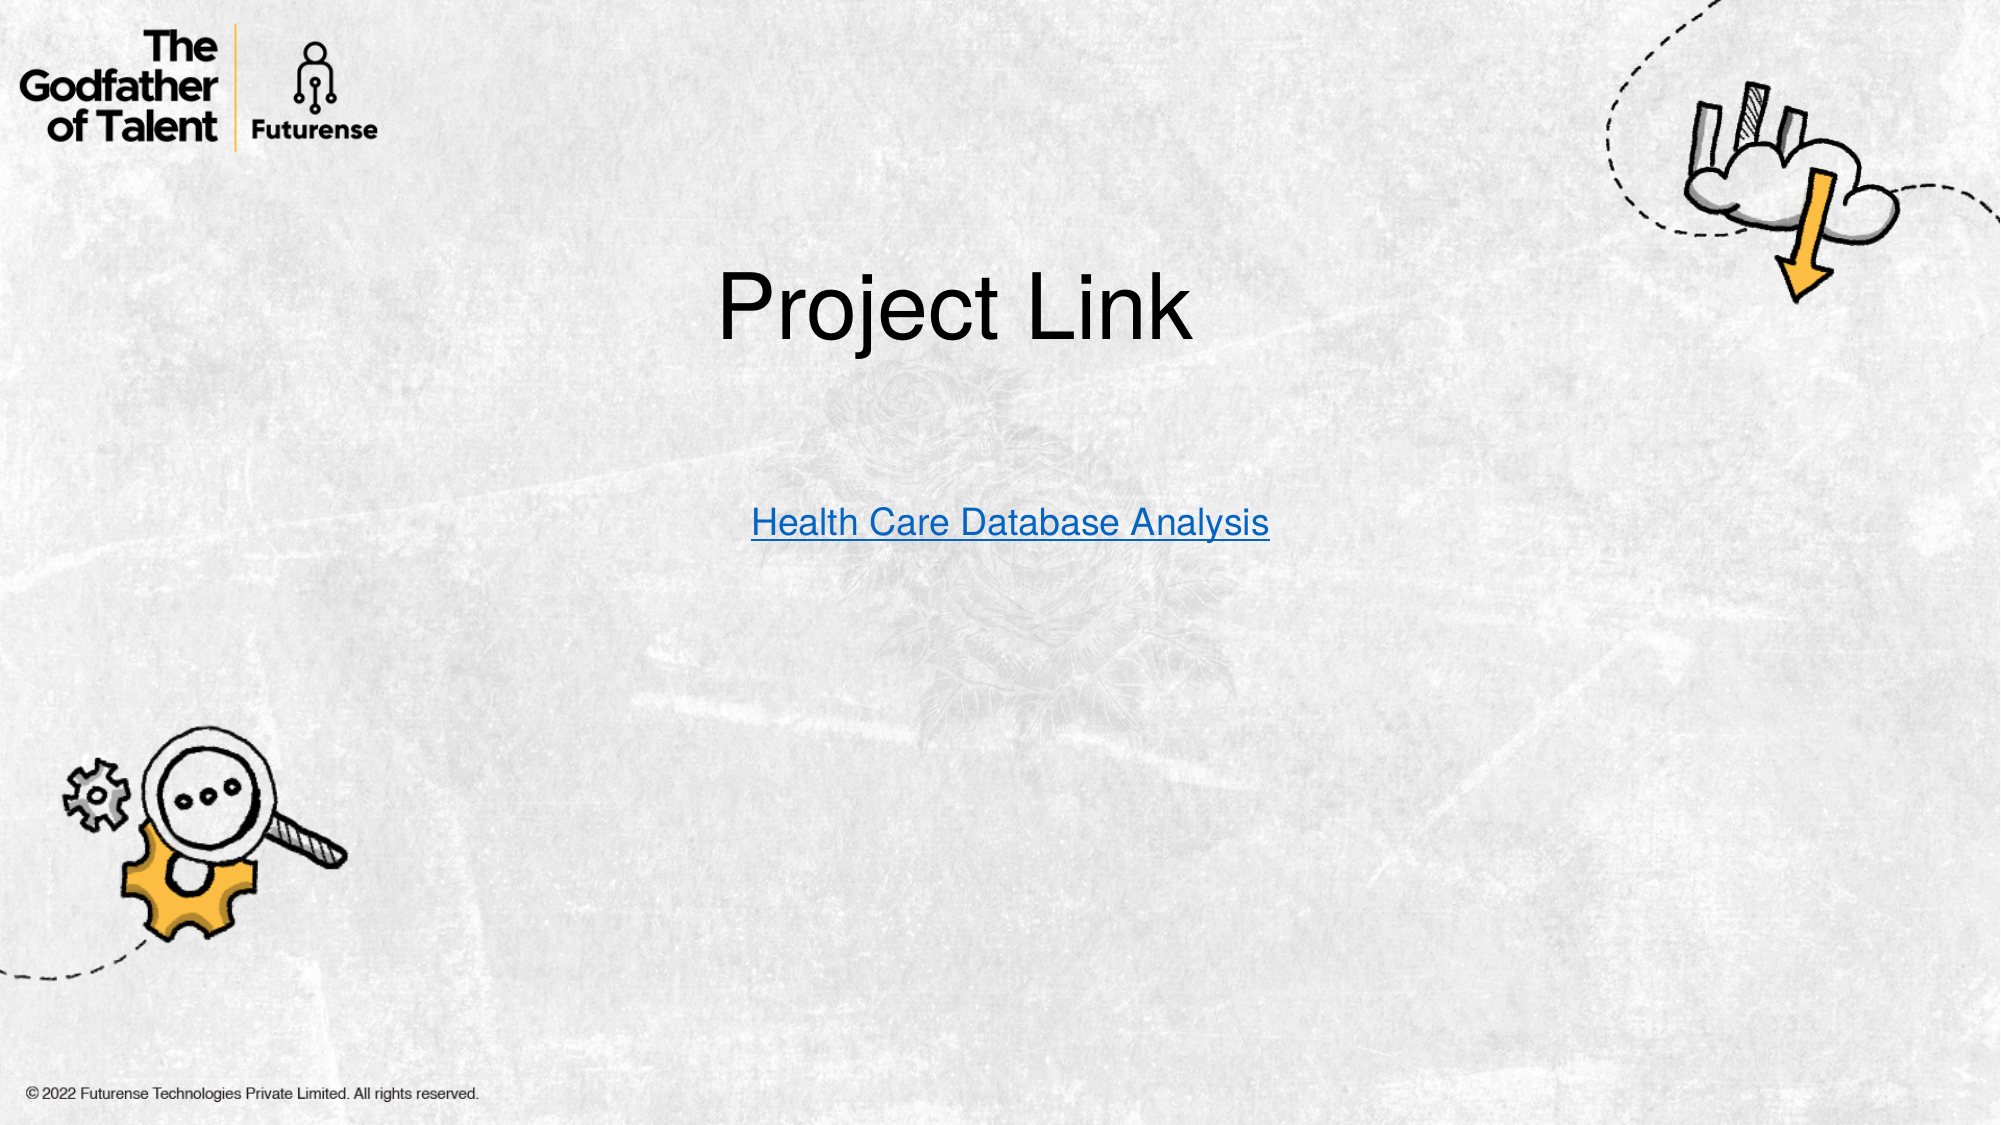

# Project Link
Health Care Database Analysis